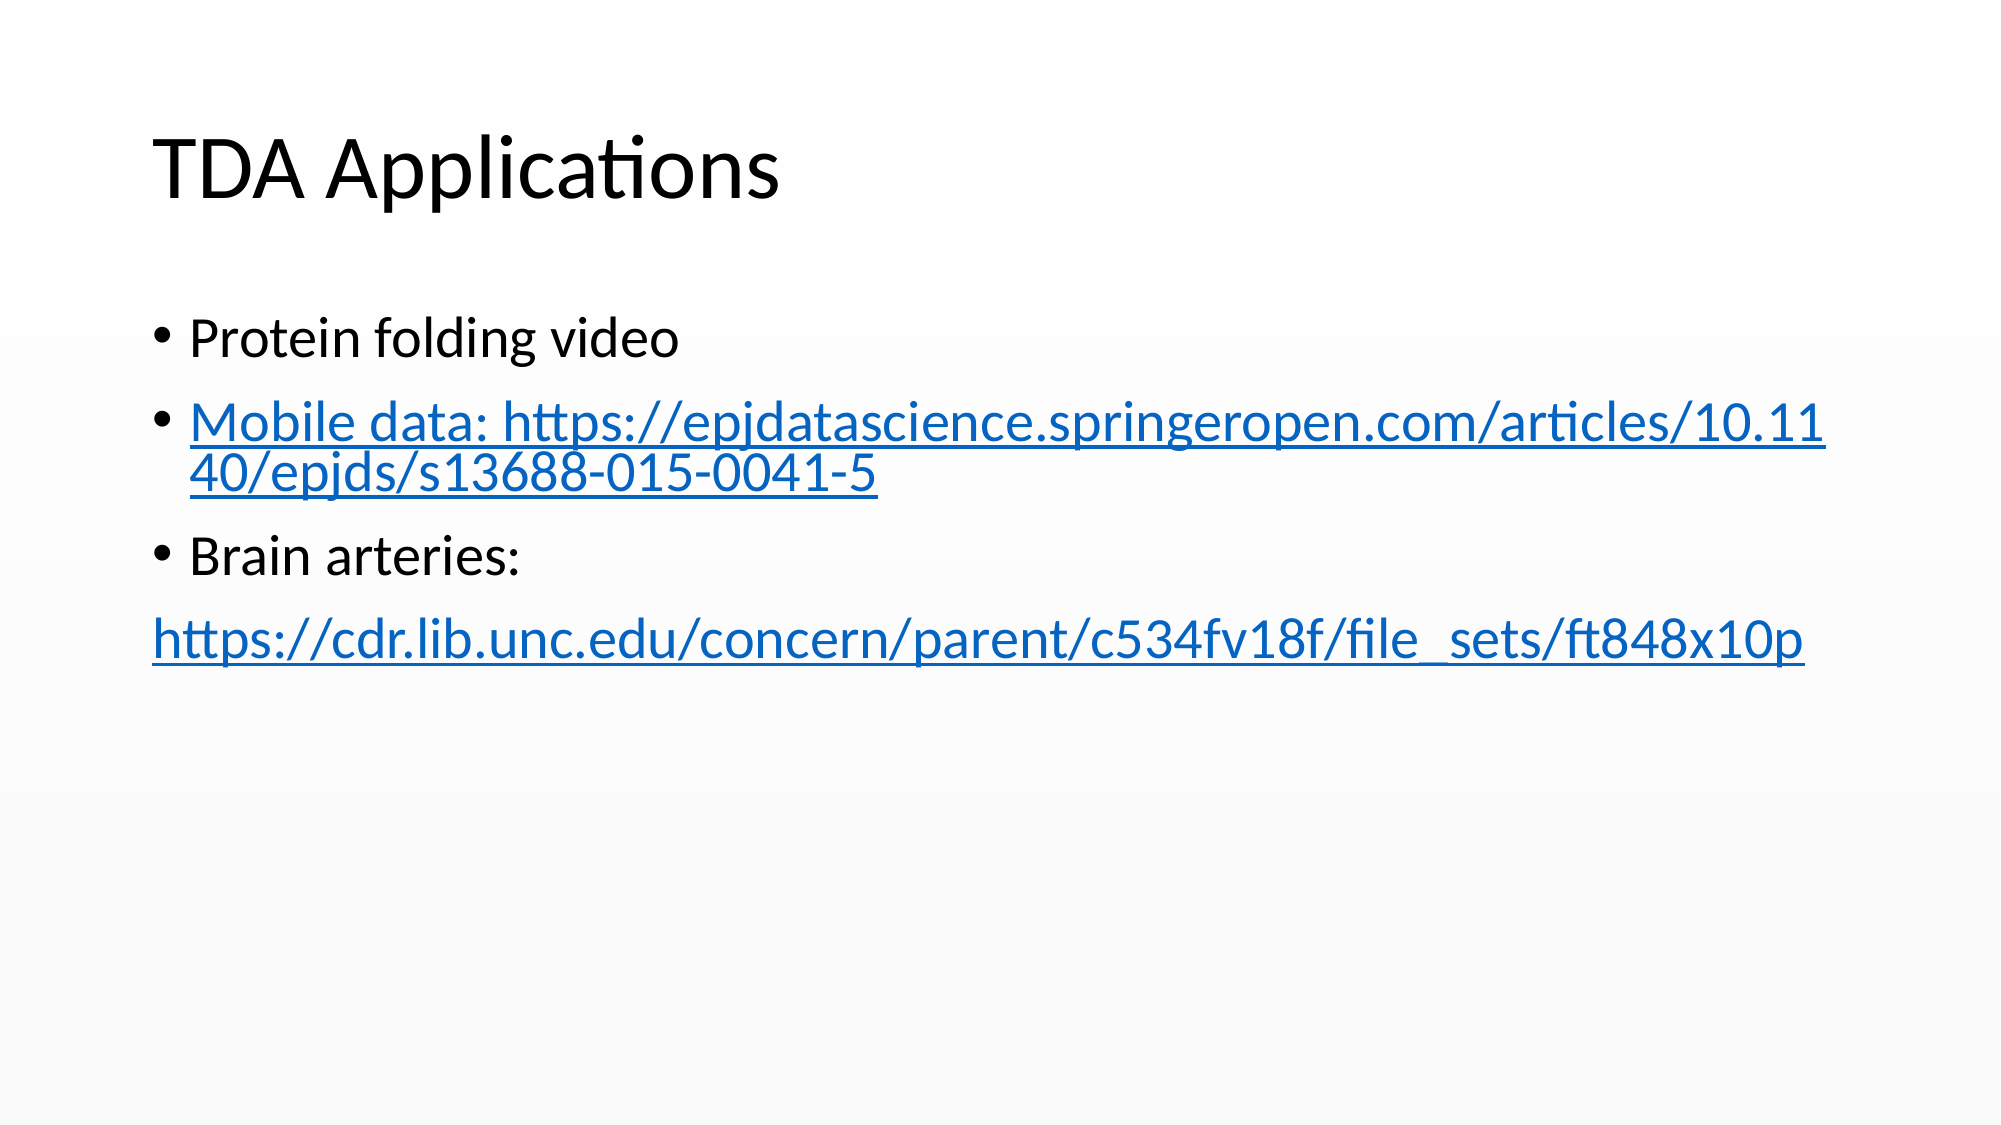

# TDA Applications
Protein folding video
Mobile data: https://epjdatascience.springeropen.com/articles/10.1140/epjds/s13688-015-0041-5
Brain arteries:
https://cdr.lib.unc.edu/concern/parent/c534fv18f/file_sets/ft848x10p